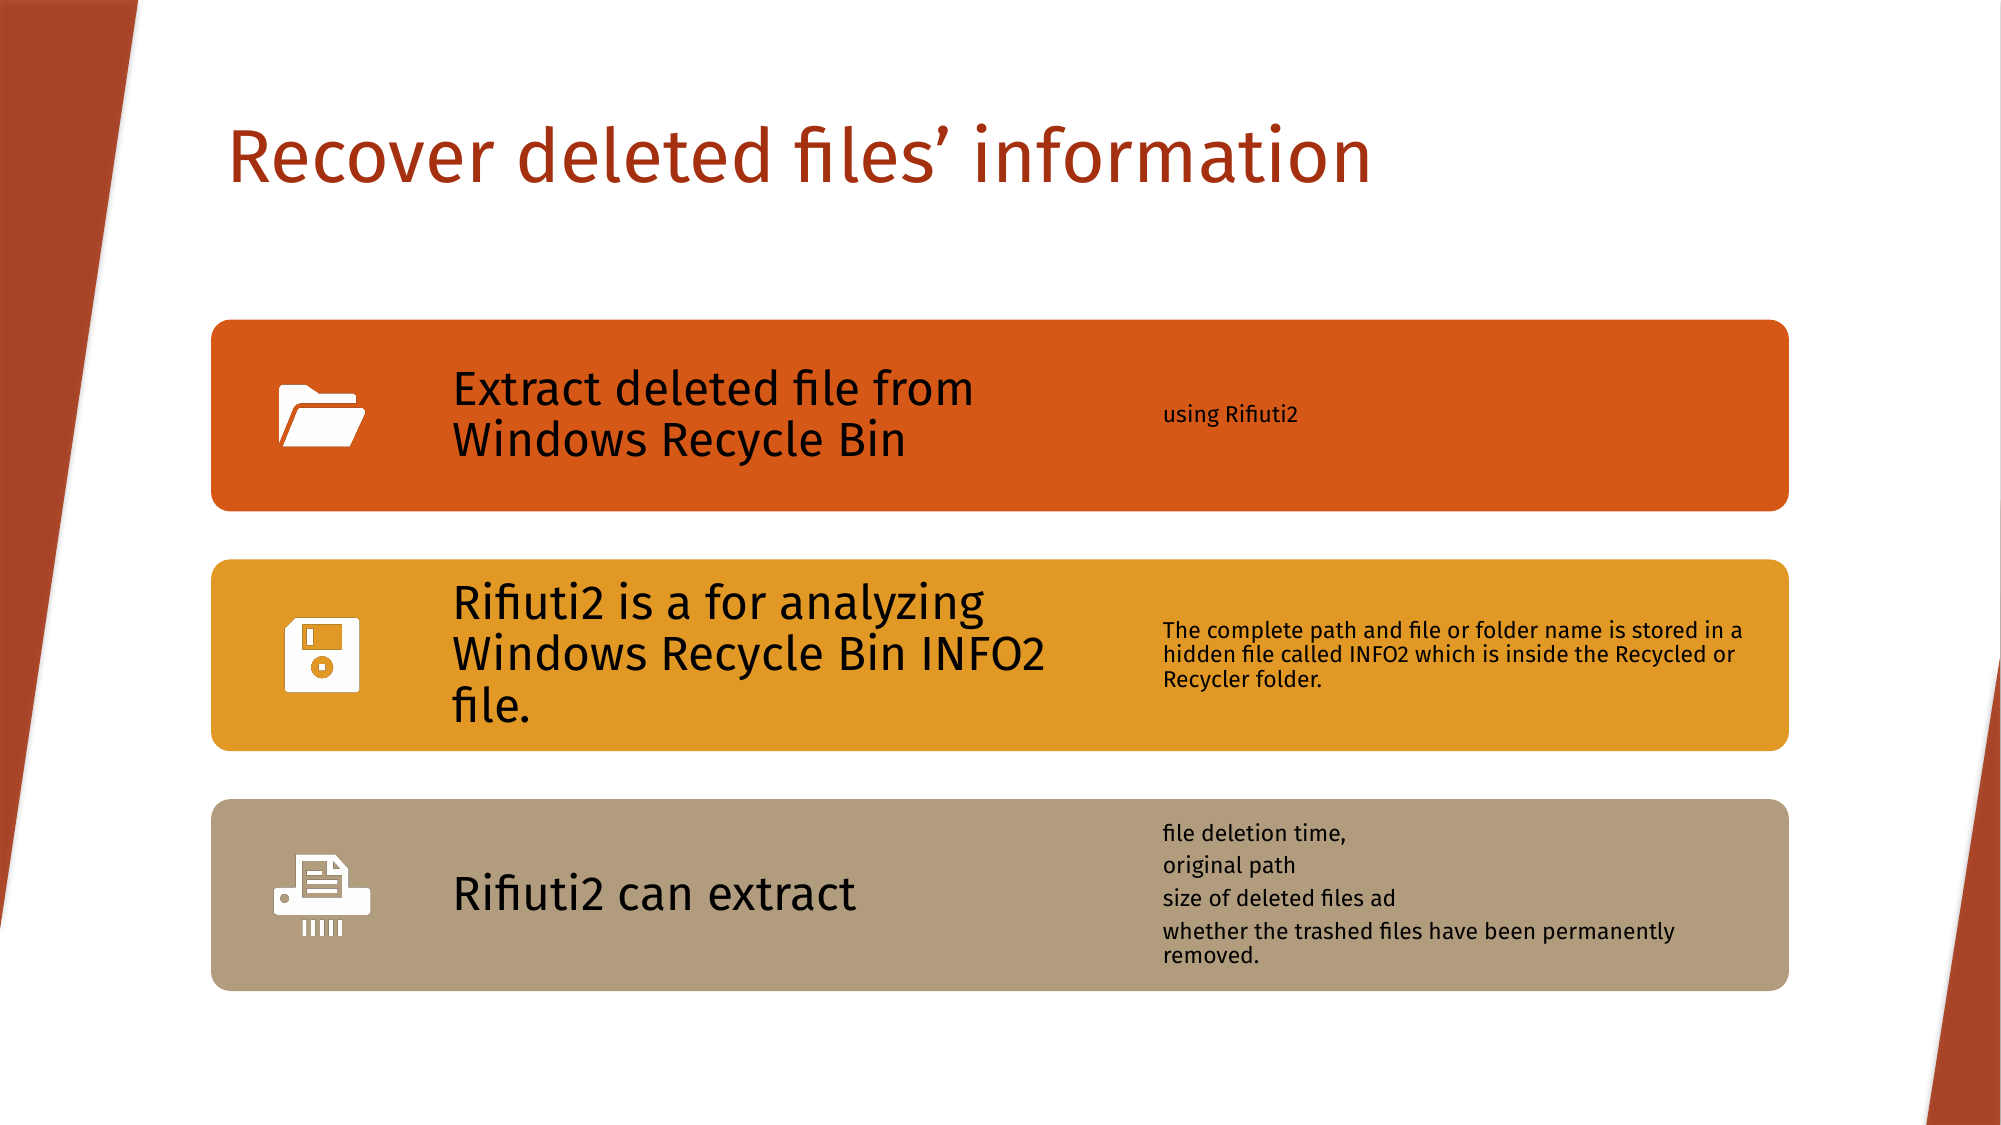

# Recover deleted files’ information
Extract deleted file from Windows Recycle Bin
using Rifiuti2
Rifiuti2 is a for analyzing Windows Recycle Bin INFO2 file.
The complete path and file or folder name is stored in a hidden file called INFO2 which is inside the Recycled or Recycler folder.
Rifiuti2 can extract
file deletion time,
original path
size of deleted files ad
whether the trashed files have been permanently removed.